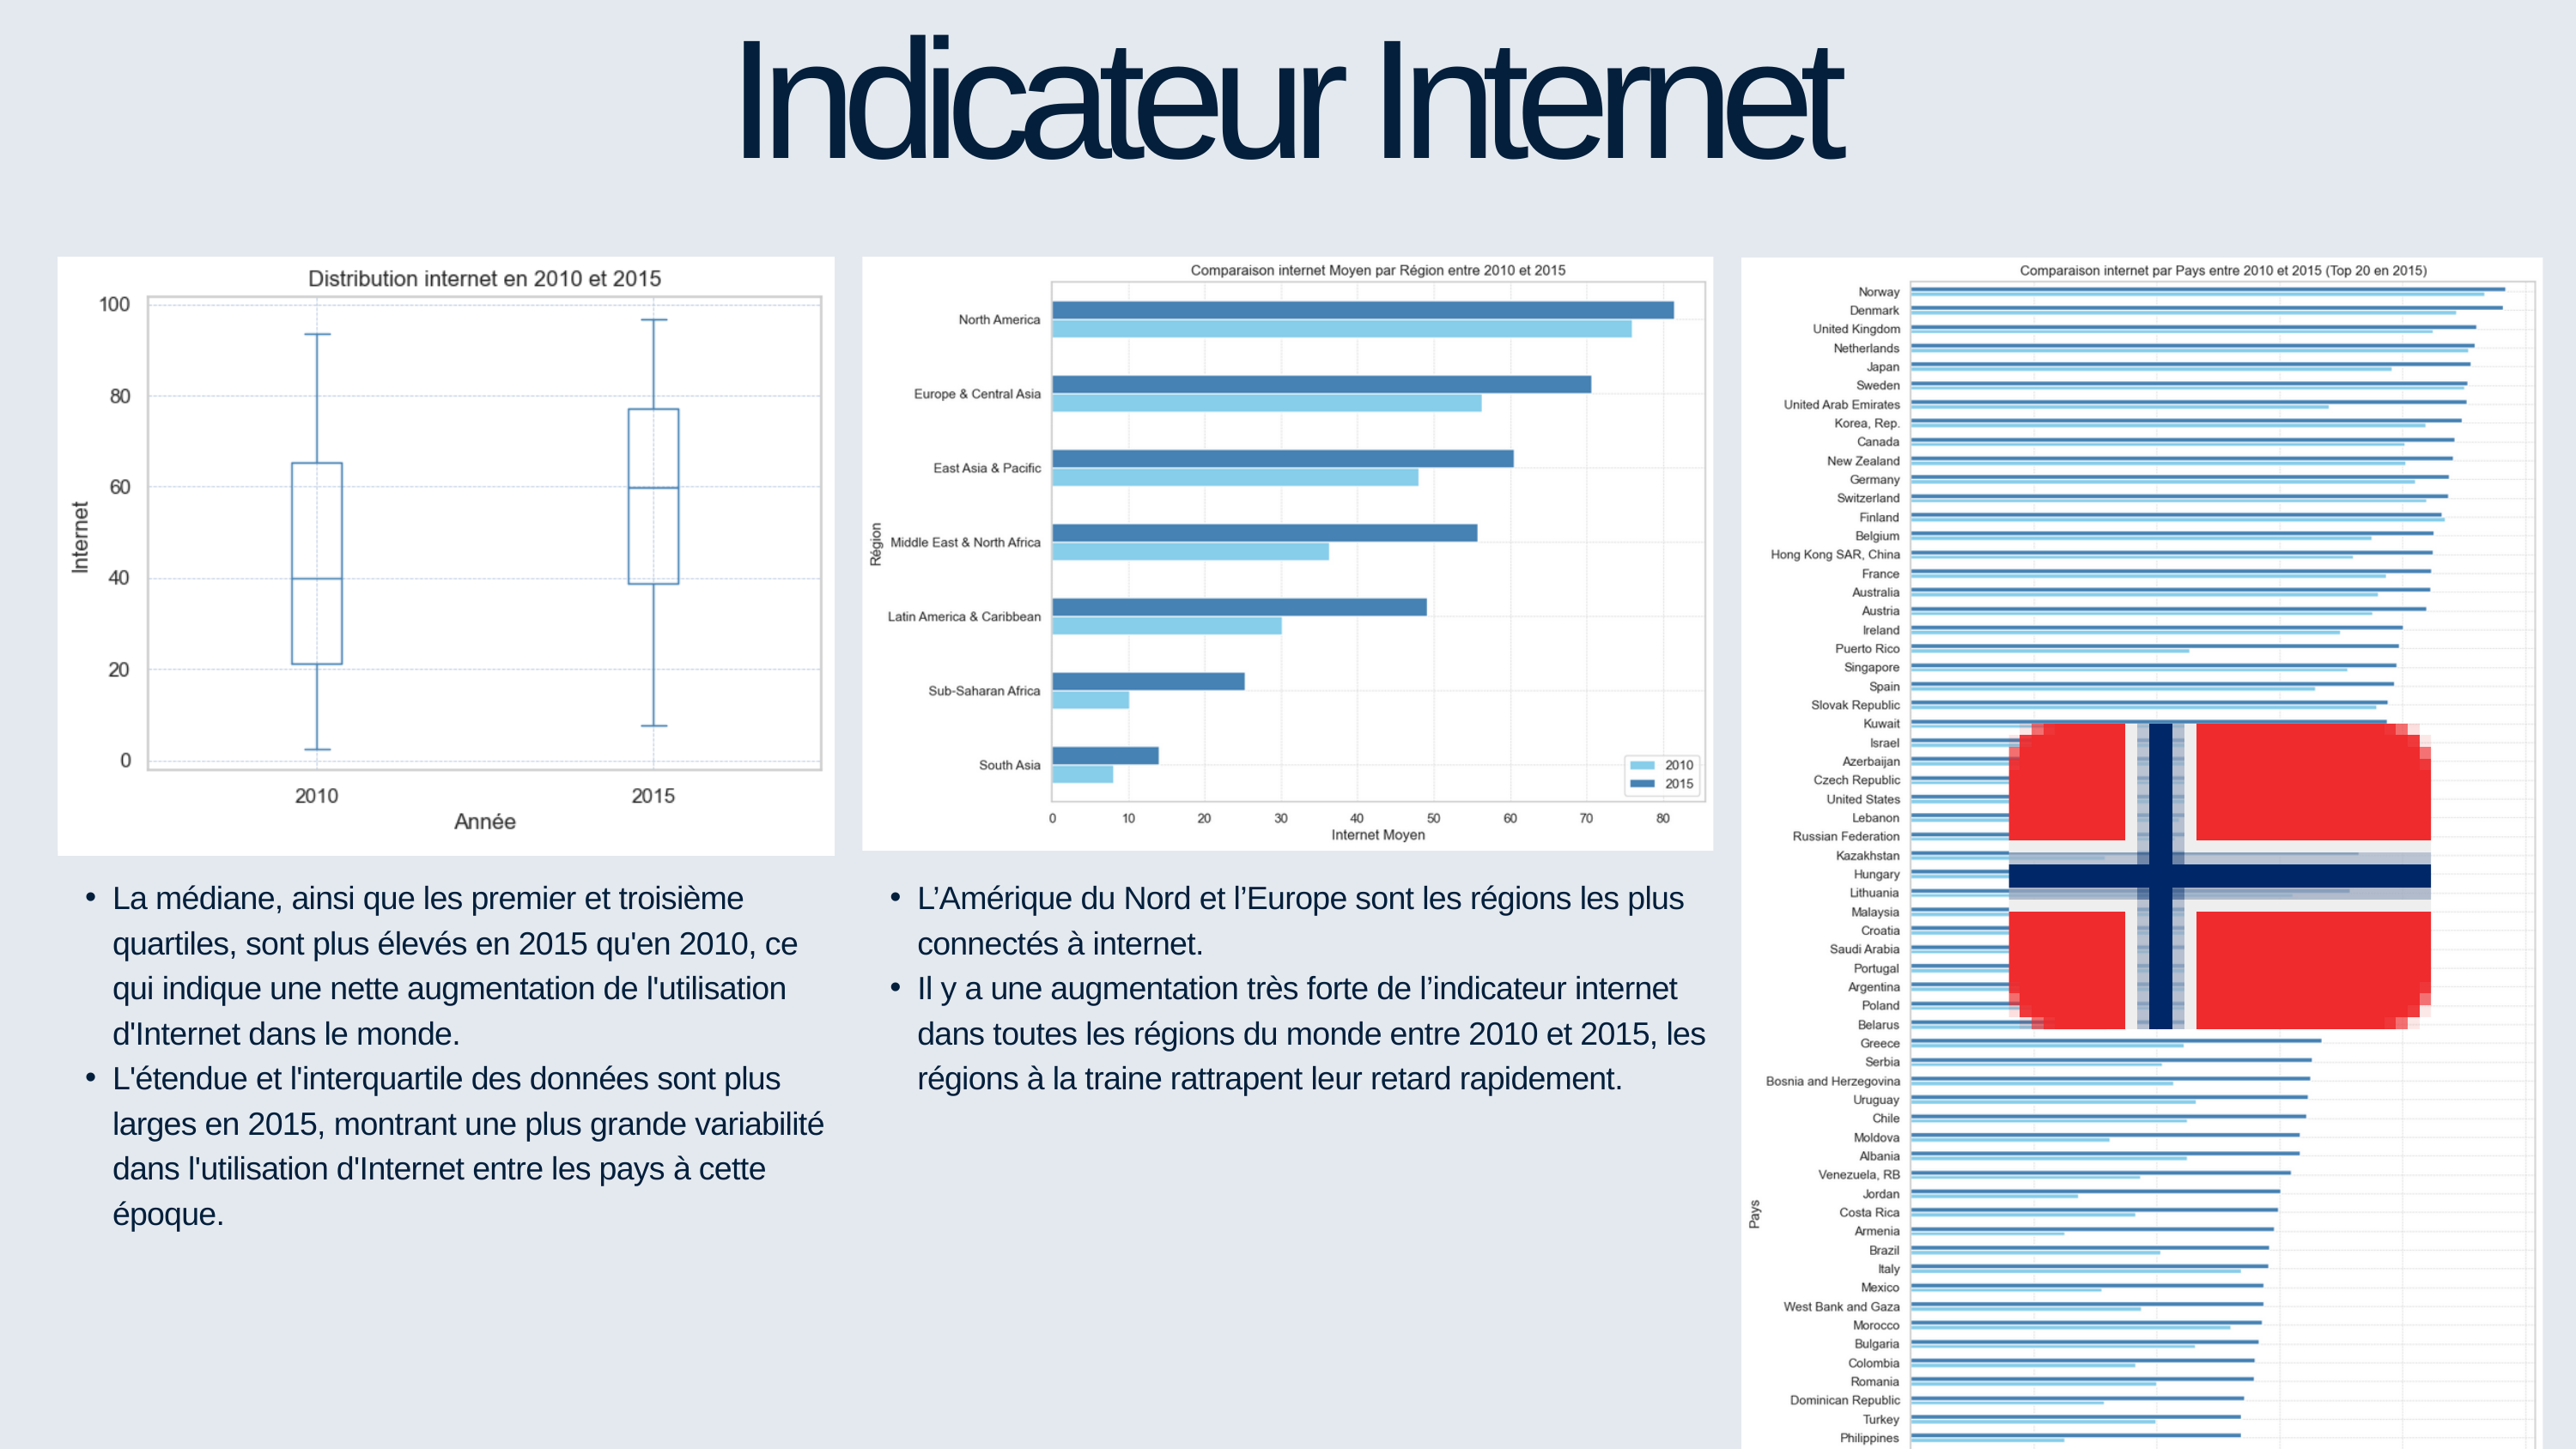

Indicateur Internet

La médiane, ainsi que les premier et troisième quartiles, sont plus élevés en 2015 qu'en 2010, ce qui indique une nette augmentation de l'utilisation d'Internet dans le monde.
L'étendue et l'interquartile des données sont plus larges en 2015, montrant une plus grande variabilité dans l'utilisation d'Internet entre les pays à cette époque.

L’Amérique du Nord et l’Europe sont les régions les plus connectés à internet.
Il y a une augmentation très forte de l’indicateur internet  dans toutes les régions du monde entre 2010 et 2015, les régions à la traine rattrapent leur retard rapidement.